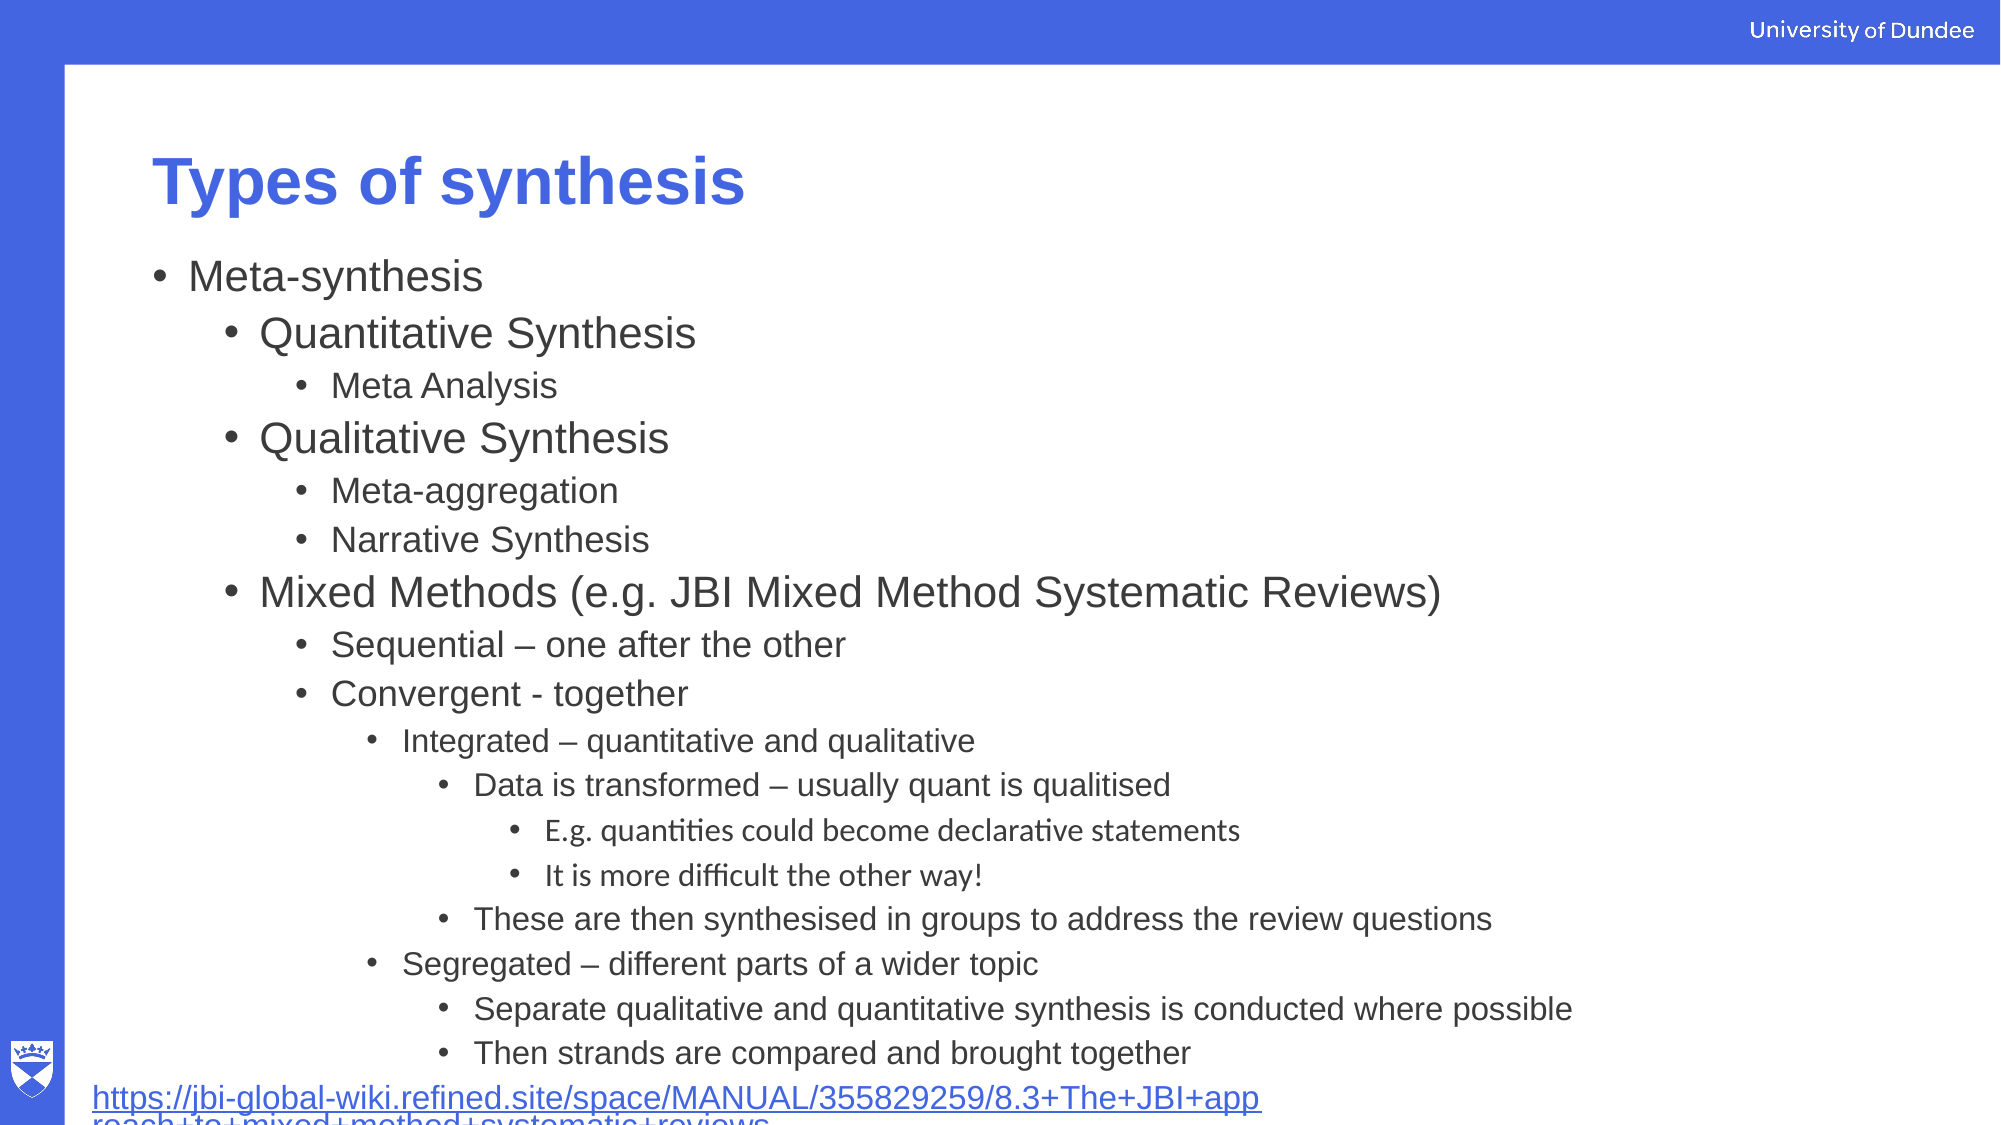

# Types of synthesis
Meta-synthesis
Quantitative Synthesis
Meta Analysis
Qualitative Synthesis
Meta-aggregation
Narrative Synthesis
Mixed Methods (e.g. JBI Mixed Method Systematic Reviews)
Sequential – one after the other
Convergent - together
Integrated – quantitative and qualitative
Data is transformed – usually quant is qualitised
E.g. quantities could become declarative statements
It is more difficult the other way!
These are then synthesised in groups to address the review questions
Segregated – different parts of a wider topic
Separate qualitative and quantitative synthesis is conducted where possible
Then strands are compared and brought together
https://jbi-global-wiki.refined.site/space/MANUAL/355829259/8.3+The+JBI+approach+to+mixed+method+systematic+reviews